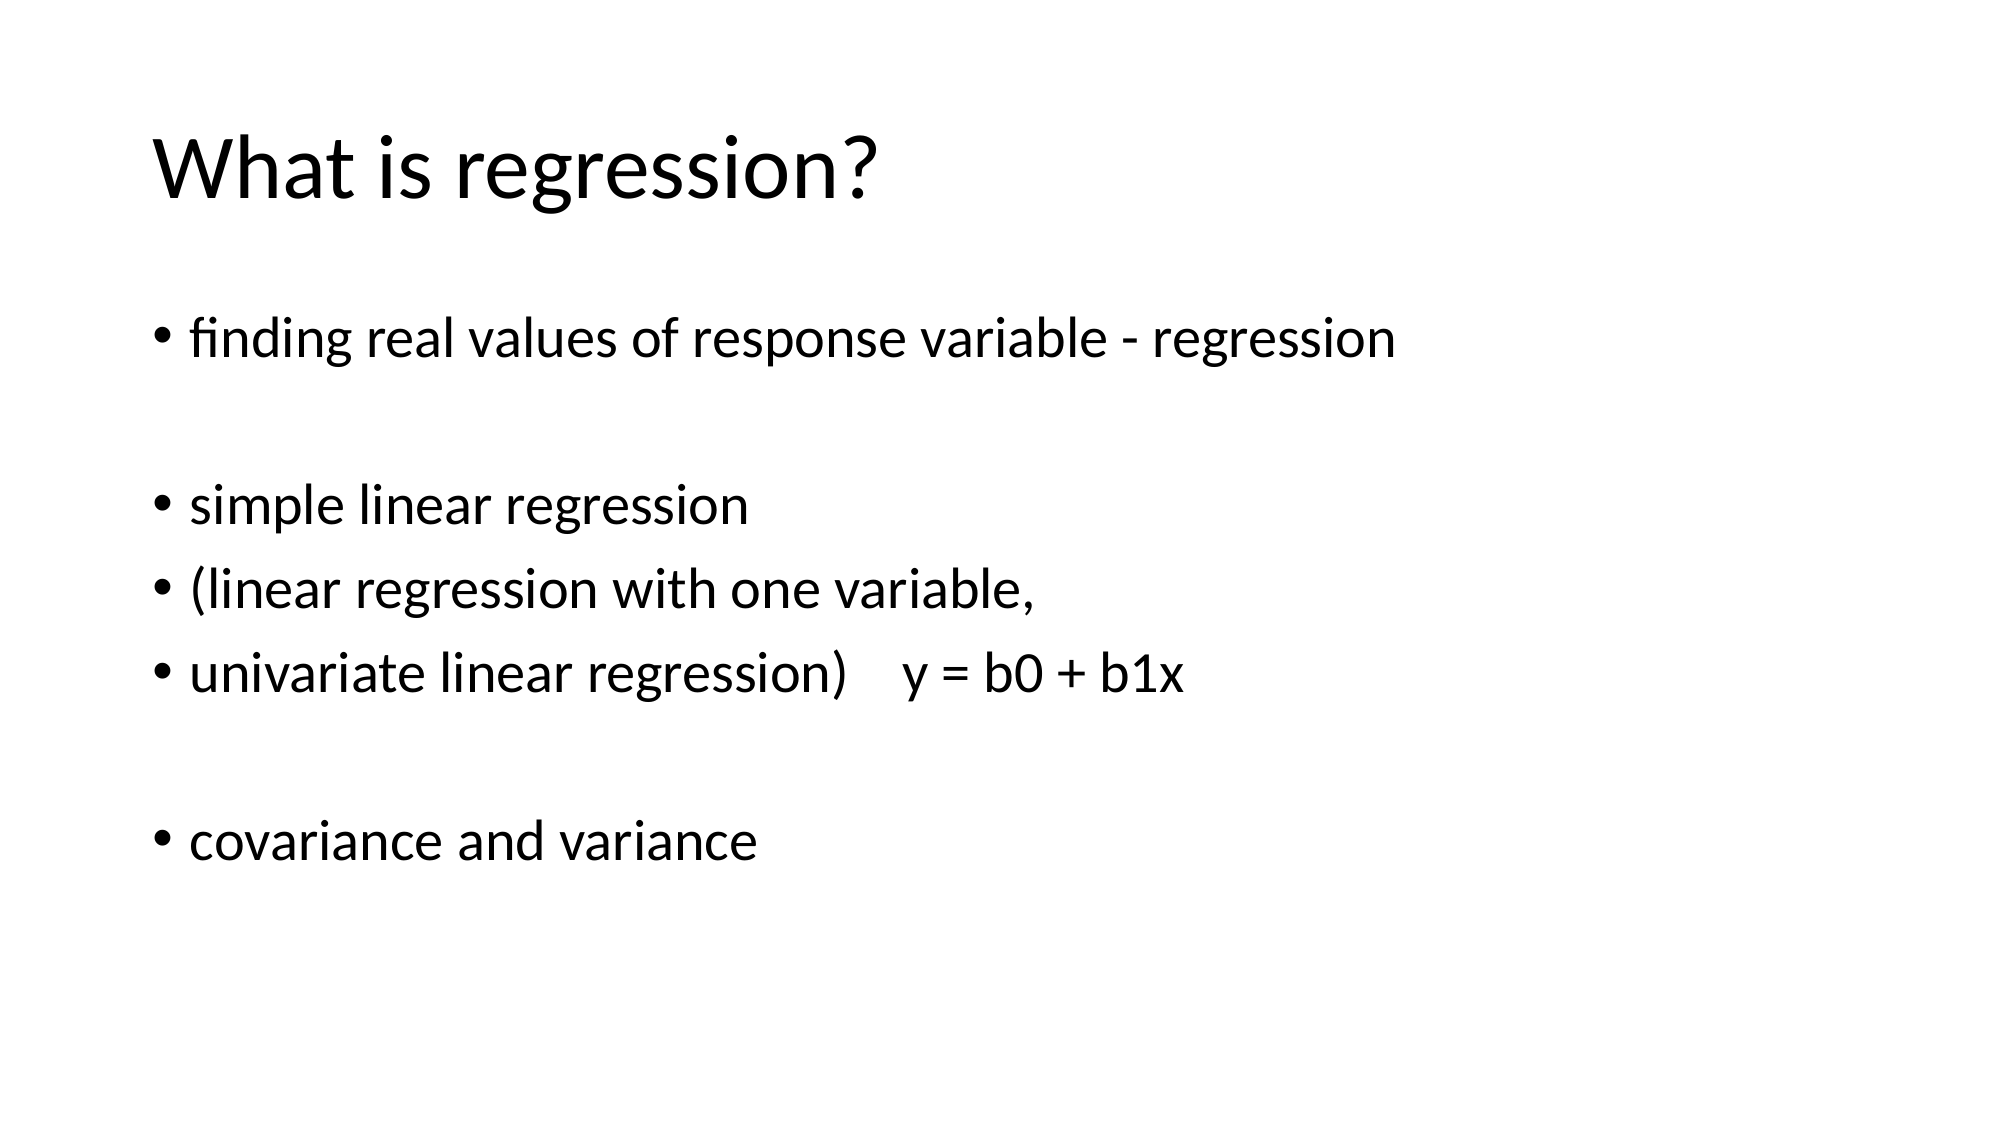

# What is regression?
finding real values of response variable - regression

simple linear regression
(linear regression with one variable,
univariate linear regression)    y = b0 + b1x

covariance and variance